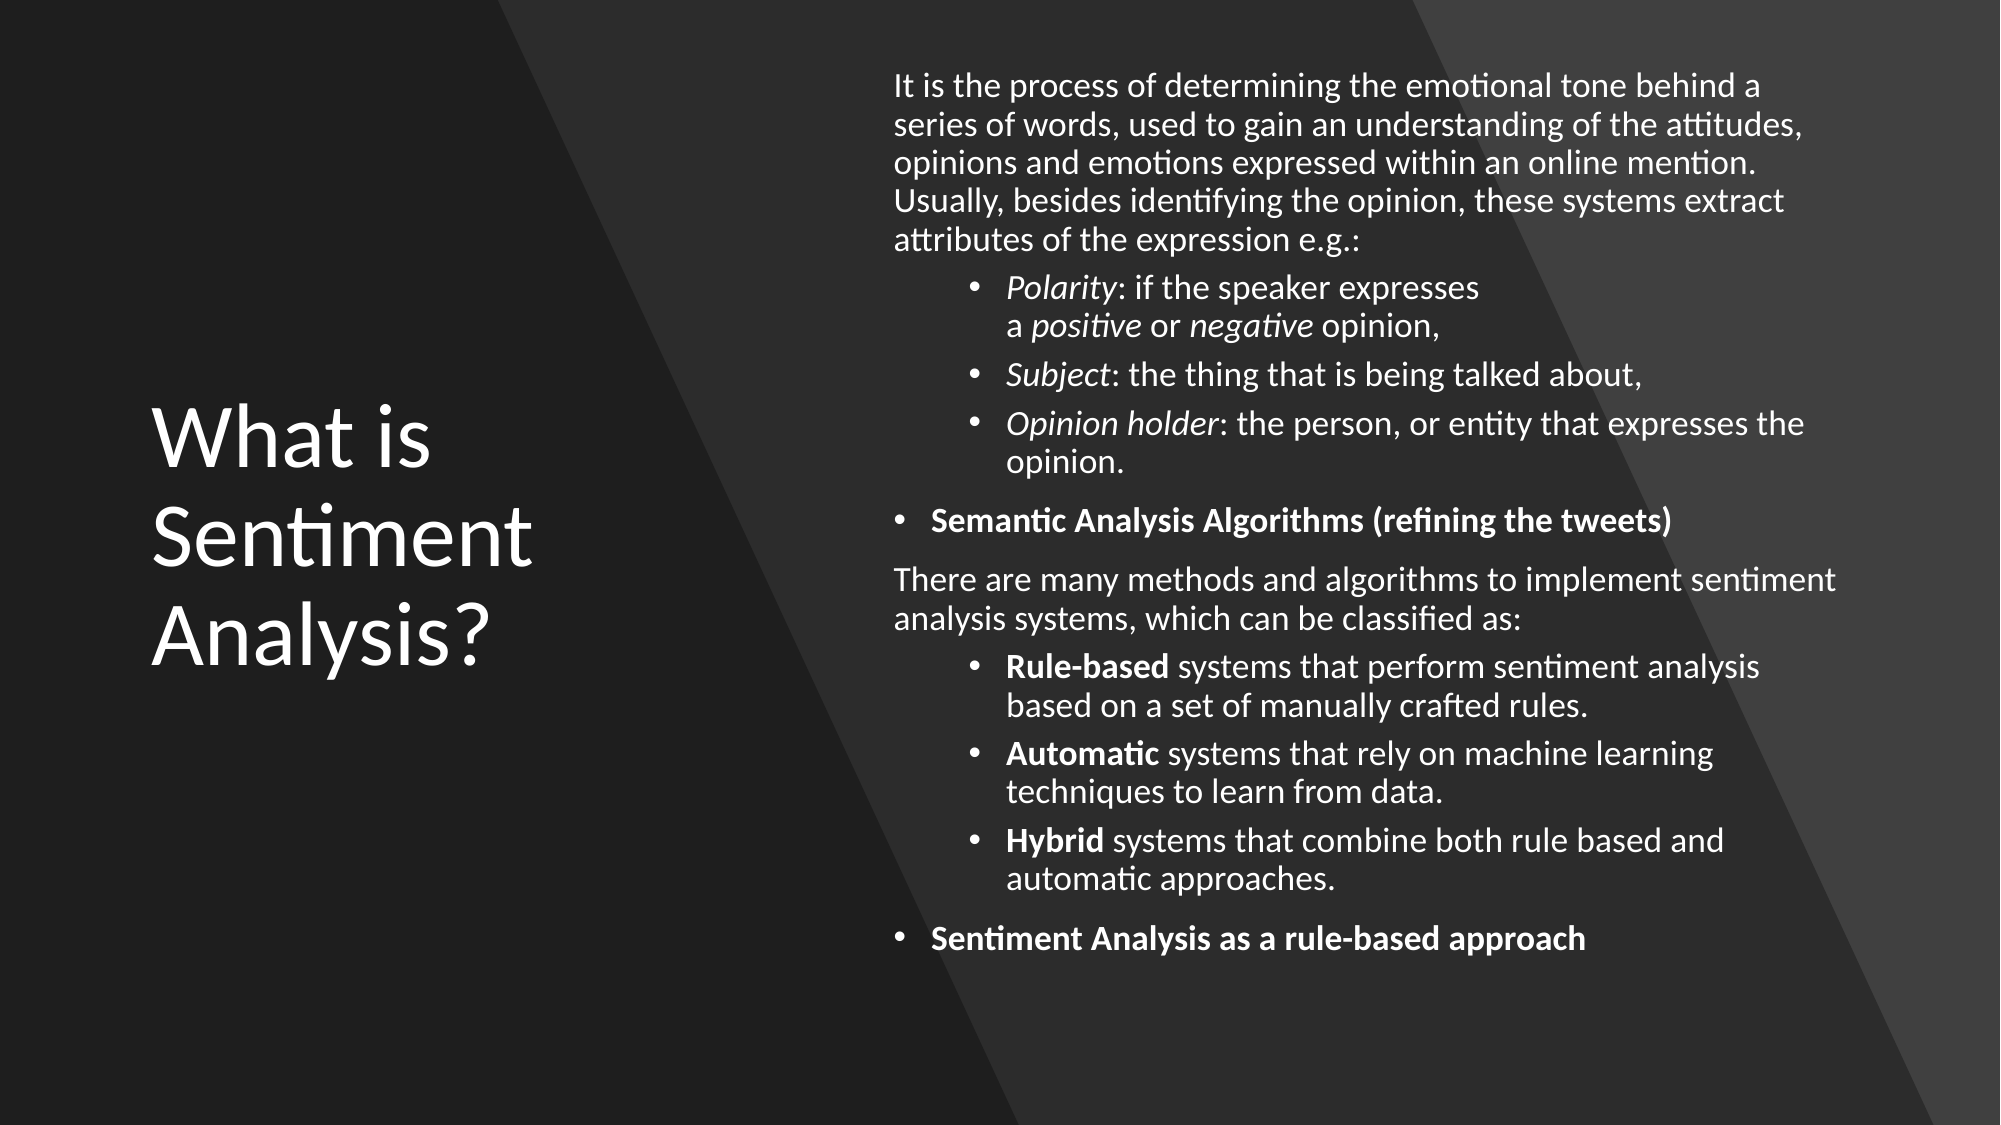

# What is Sentiment Analysis?
It is the process of determining the emotional tone behind a series of words, used to gain an understanding of the attitudes, opinions and emotions expressed within an online mention. Usually, besides identifying the opinion, these systems extract attributes of the expression e.g.:
Polarity: if the speaker expresses a positive or negative opinion,
Subject: the thing that is being talked about,
Opinion holder: the person, or entity that expresses the opinion.
Semantic Analysis Algorithms (refining the tweets)
There are many methods and algorithms to implement sentiment analysis systems, which can be classified as:
Rule-based systems that perform sentiment analysis based on a set of manually crafted rules.
Automatic systems that rely on machine learning techniques to learn from data.
Hybrid systems that combine both rule based and automatic approaches.
Sentiment Analysis as a rule-based approach